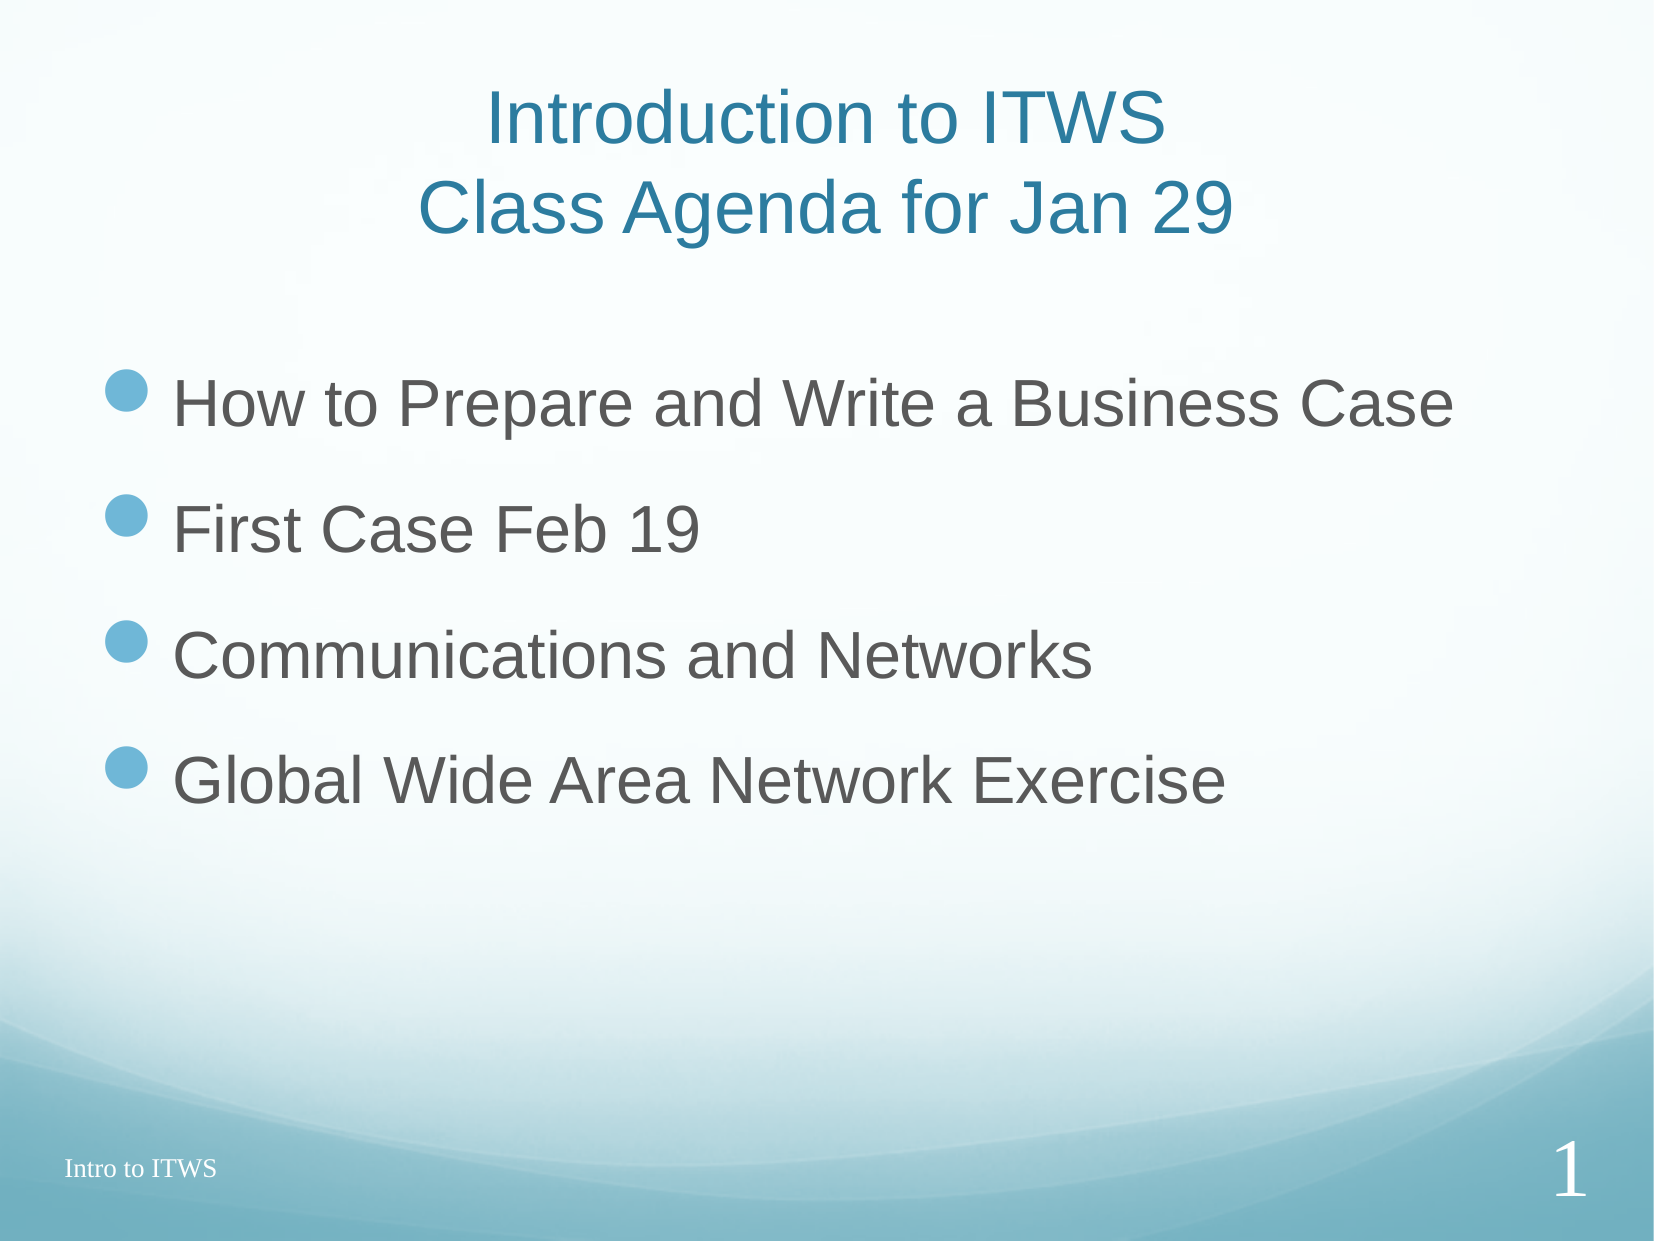

# Introduction to ITWS Class Agenda for Jan 29
How to Prepare and Write a Business Case
First Case Feb 19
Communications and Networks
Global Wide Area Network Exercise

Intro to ITWS
1